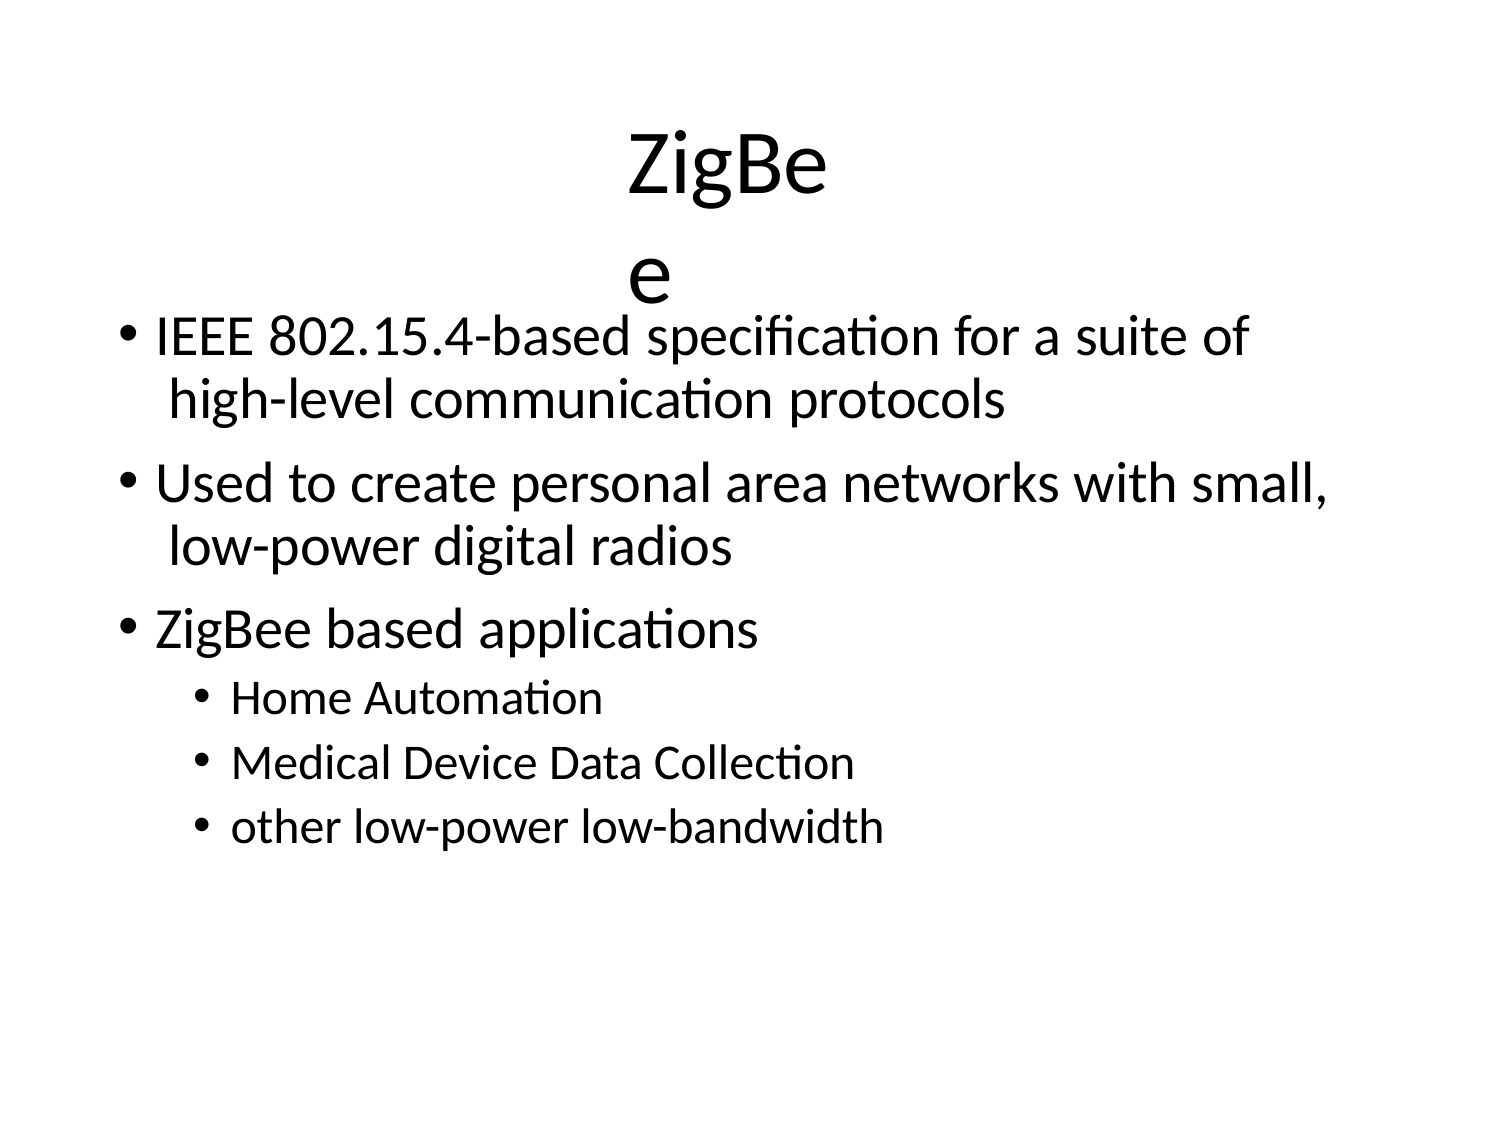

# ZigBee
IEEE 802.15.4-based specification for a suite of  high-level communication protocols
Used to create personal area networks with small,  low-power digital radios
ZigBee based applications
Home Automation
Medical Device Data Collection
other low-power low-bandwidth